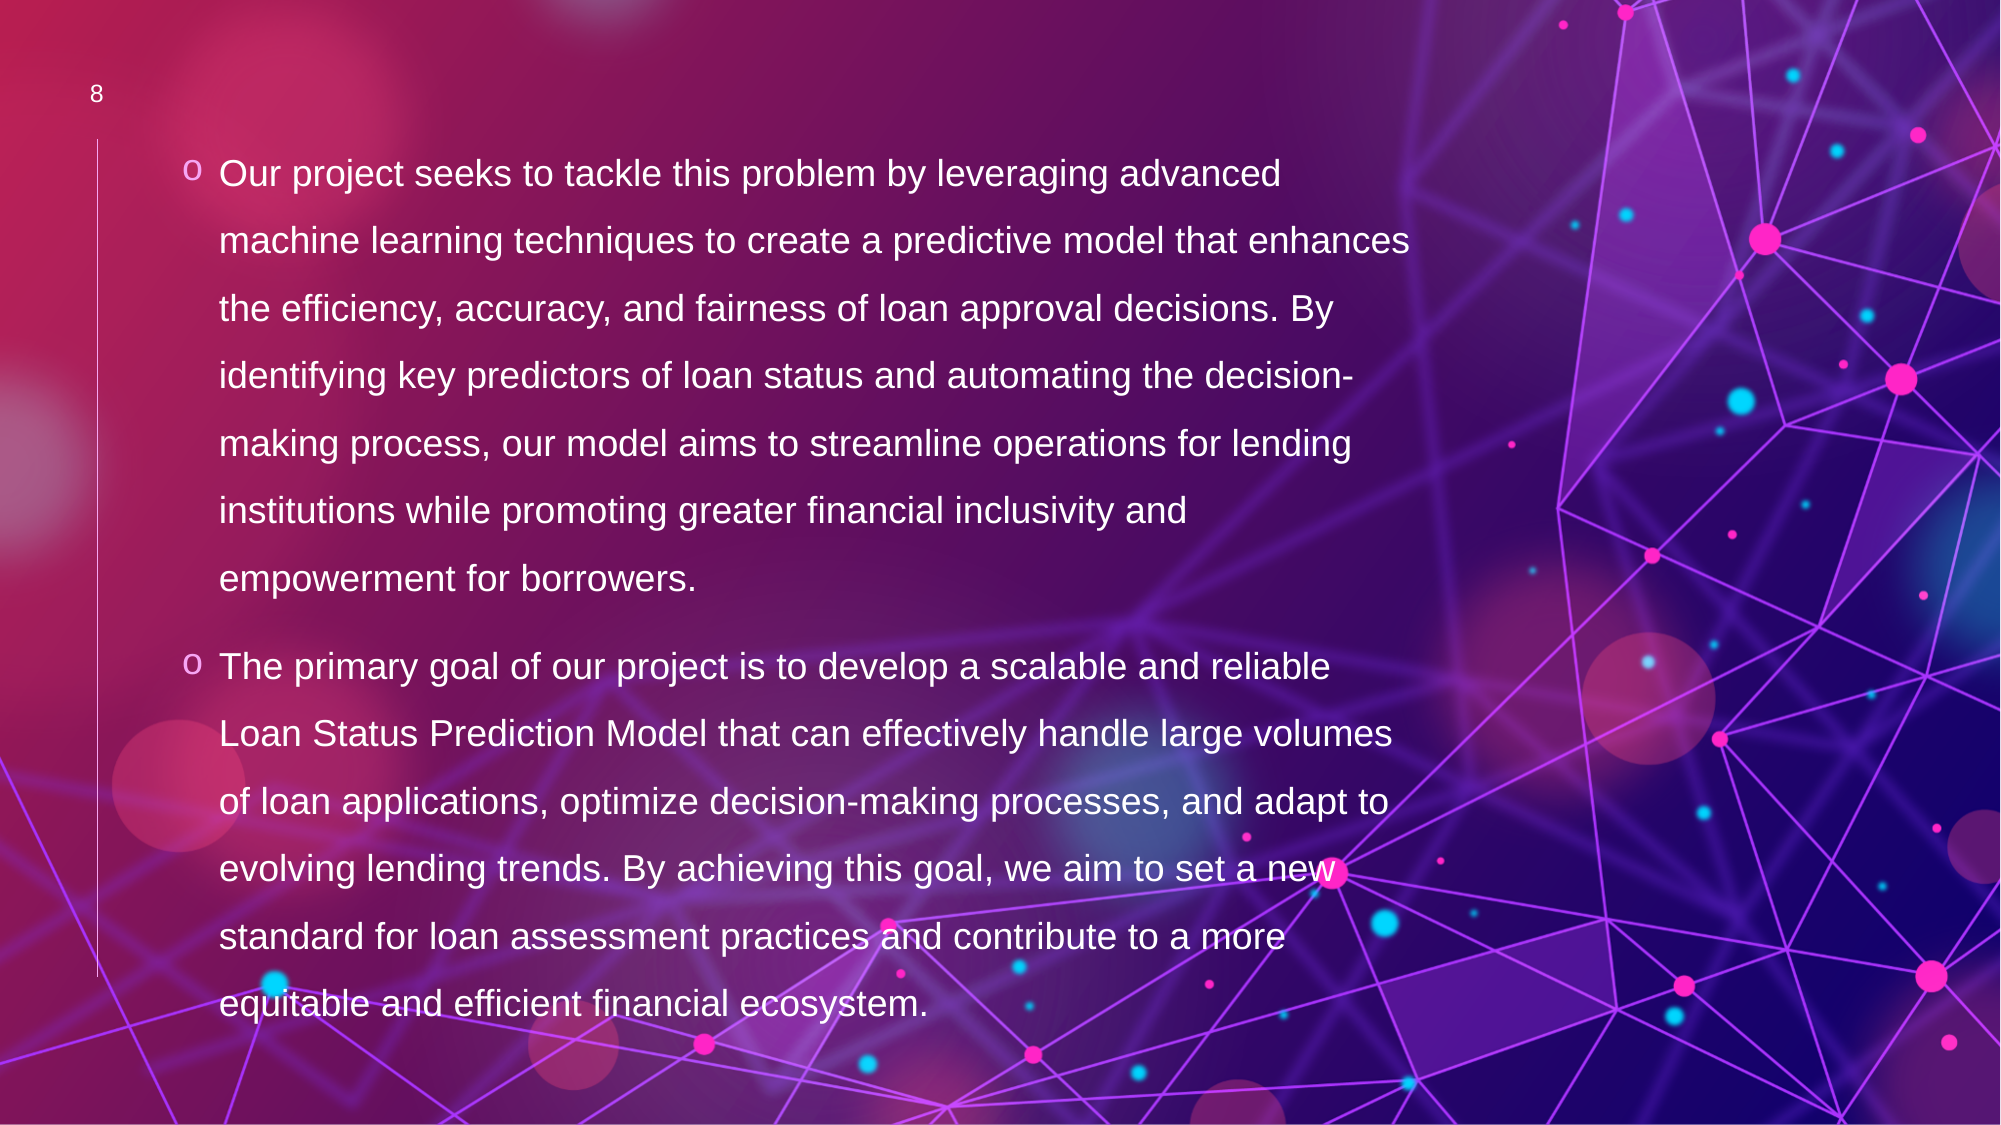

8
Our project seeks to tackle this problem by leveraging advanced machine learning techniques to create a predictive model that enhances the efficiency, accuracy, and fairness of loan approval decisions. By identifying key predictors of loan status and automating the decision-making process, our model aims to streamline operations for lending institutions while promoting greater financial inclusivity and empowerment for borrowers.
The primary goal of our project is to develop a scalable and reliable Loan Status Prediction Model that can effectively handle large volumes of loan applications, optimize decision-making processes, and adapt to evolving lending trends. By achieving this goal, we aim to set a new standard for loan assessment practices and contribute to a more equitable and efficient financial ecosystem.